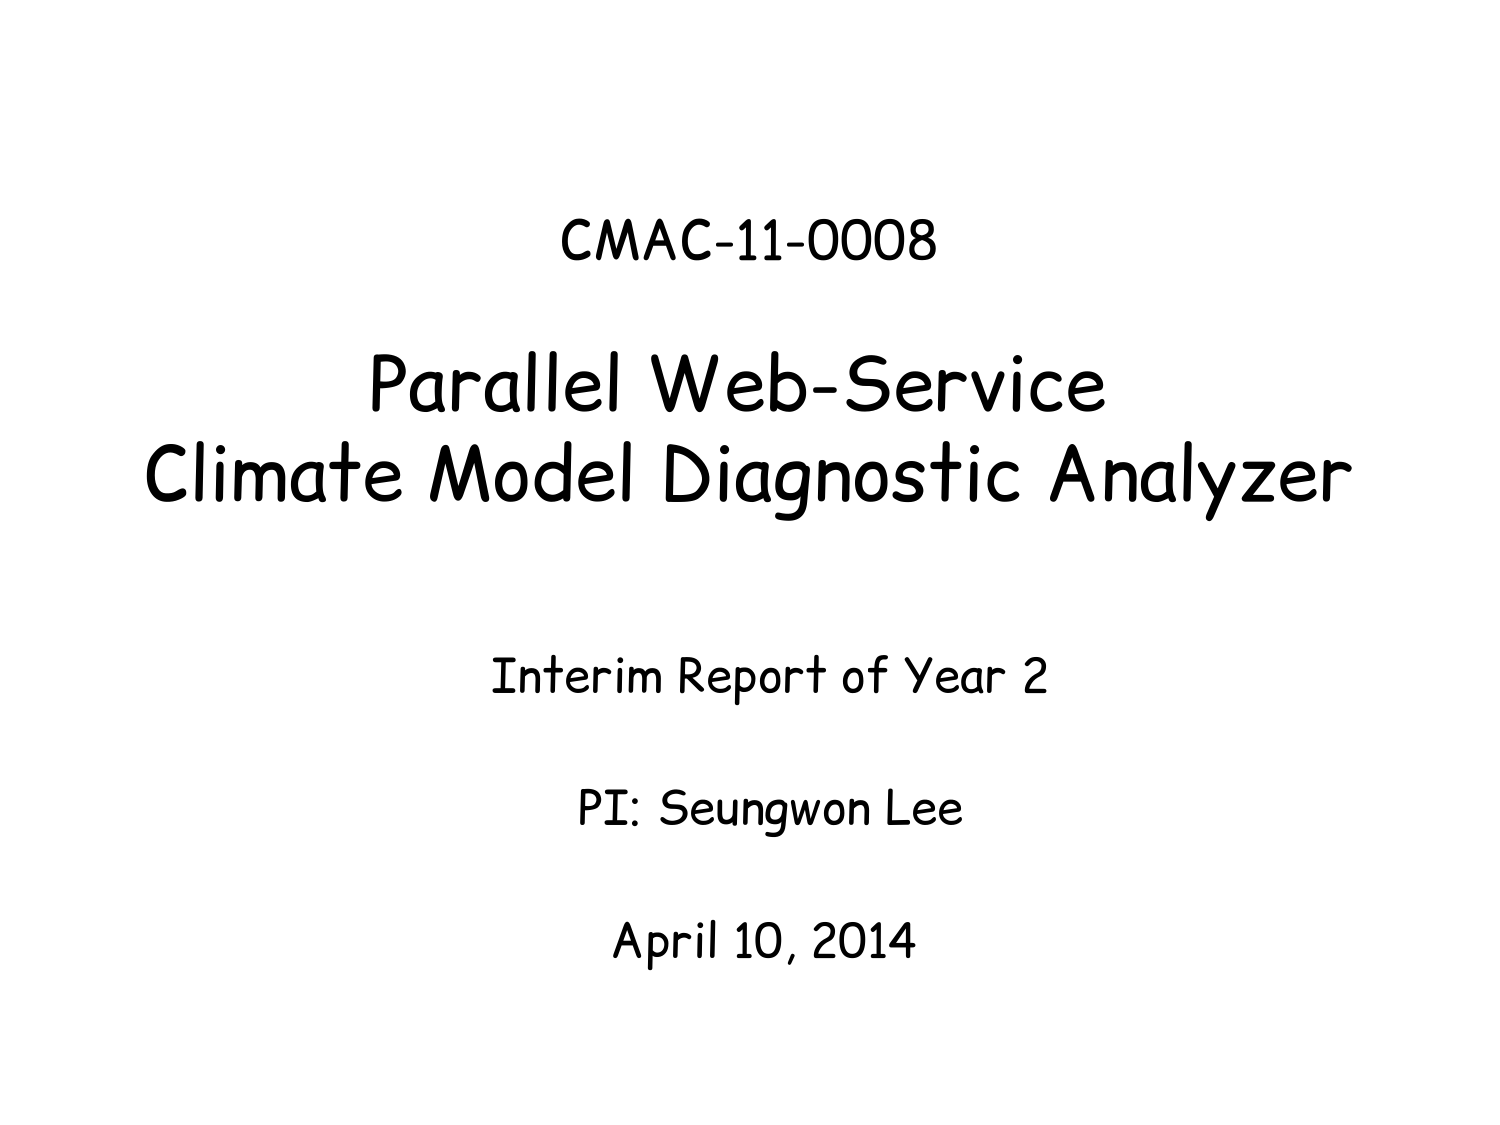

# CMAC-11-0008 Parallel Web-Service Climate Model Diagnostic Analyzer

Interim Report of Year 2

PI: Seungwon Lee

April 10, 2014